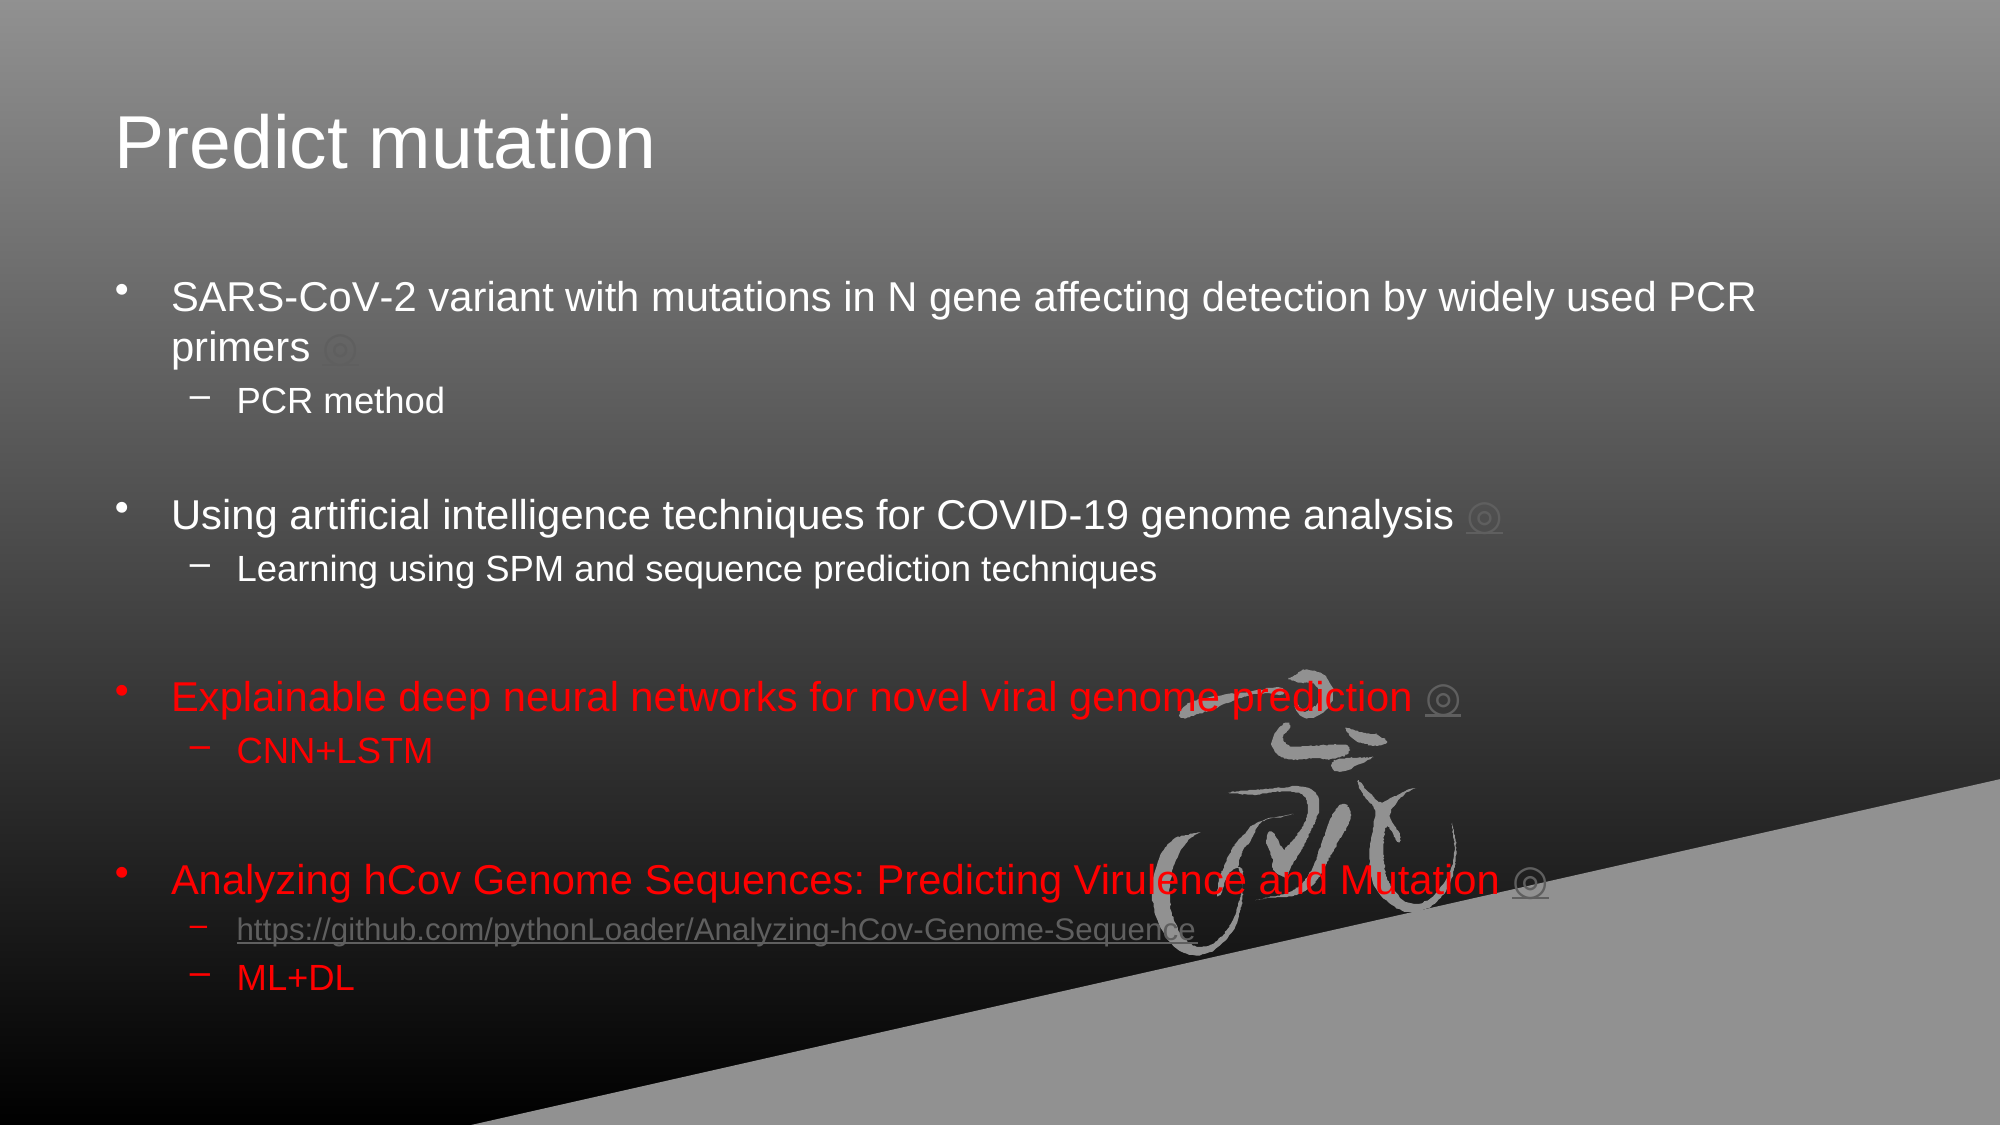

# Predict mutation
SARS‐CoV‐2 variant with mutations in N gene affecting detection by widely used PCR primers ◎
PCR method

Using artificial intelligence techniques for COVID-19 genome analysis ◎
Learning using SPM and sequence prediction techniques

Explainable deep neural networks for novel viral genome prediction ◎
CNN+LSTM

Analyzing hCov Genome Sequences: Predicting Virulence and Mutation ◎
https://github.com/pythonLoader/Analyzing-hCov-Genome-Sequence
ML+DL